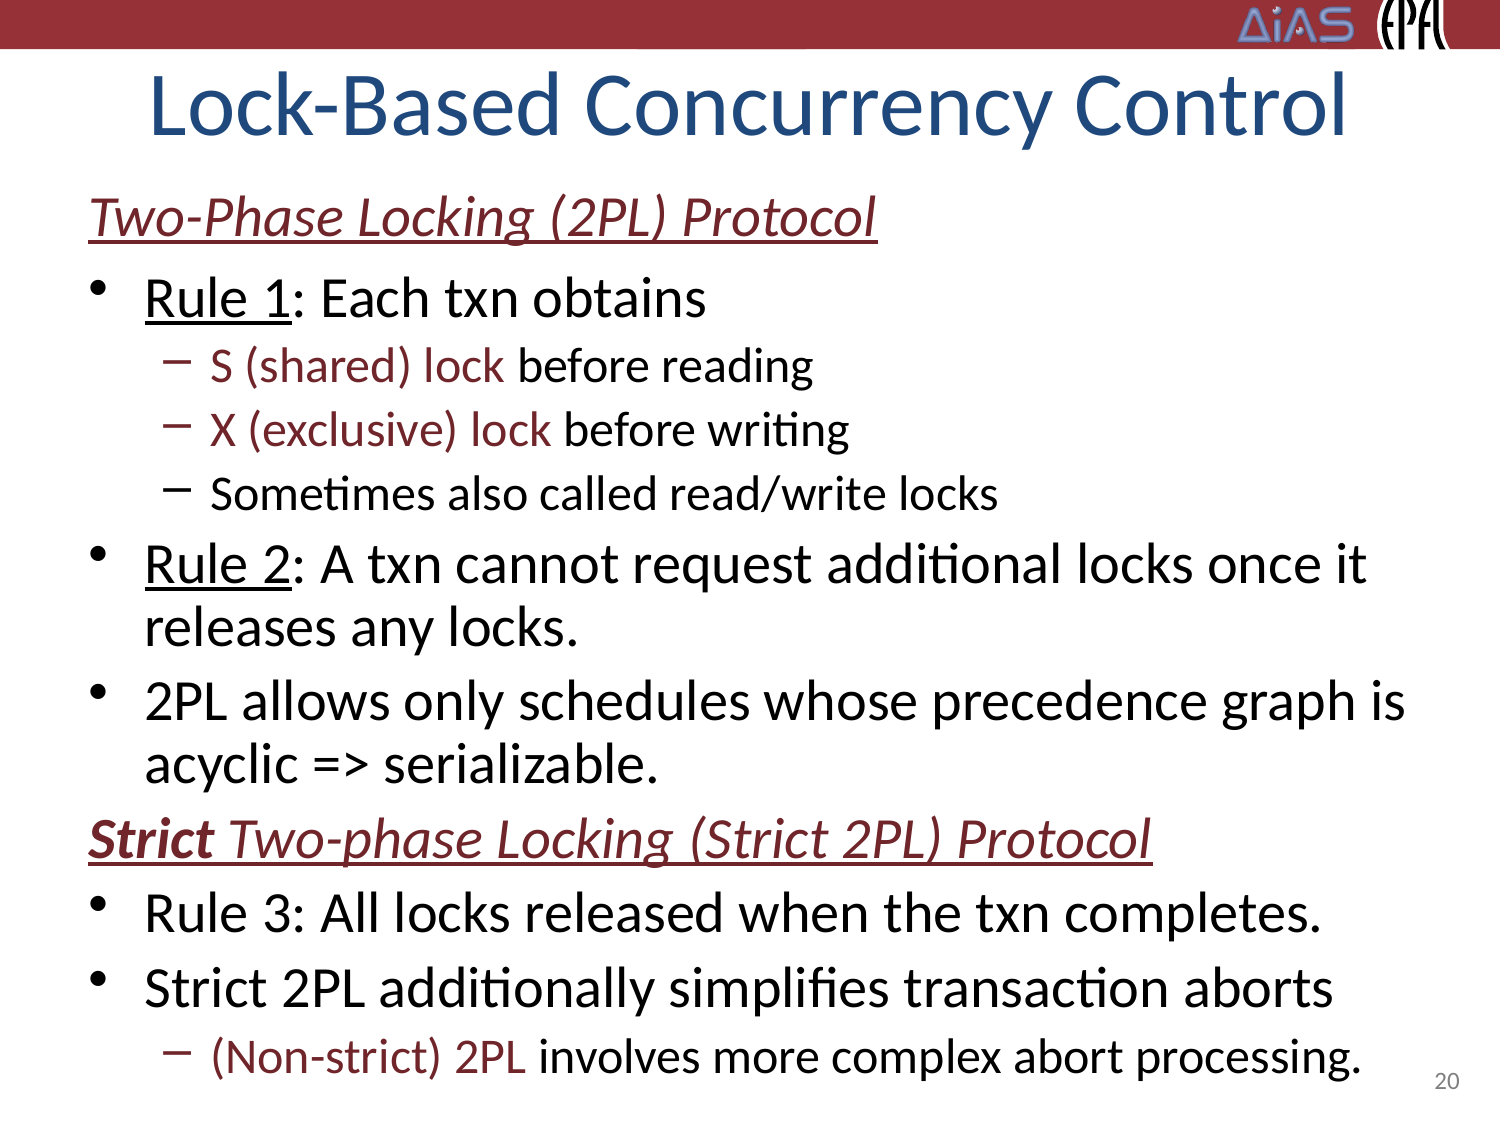

# Lock-Based Concurrency Control
Two-Phase Locking (2PL) Protocol
Rule 1: Each txn obtains
S (shared) lock before reading
X (exclusive) lock before writing
Sometimes also called read/write locks
Rule 2: A txn cannot request additional locks once it releases any locks.
2PL allows only schedules whose precedence graph is acyclic => serializable.
Strict Two-phase Locking (Strict 2PL) Protocol
Rule 3: All locks released when the txn completes.
Strict 2PL additionally simplifies transaction aborts
(Non-strict) 2PL involves more complex abort processing.
20